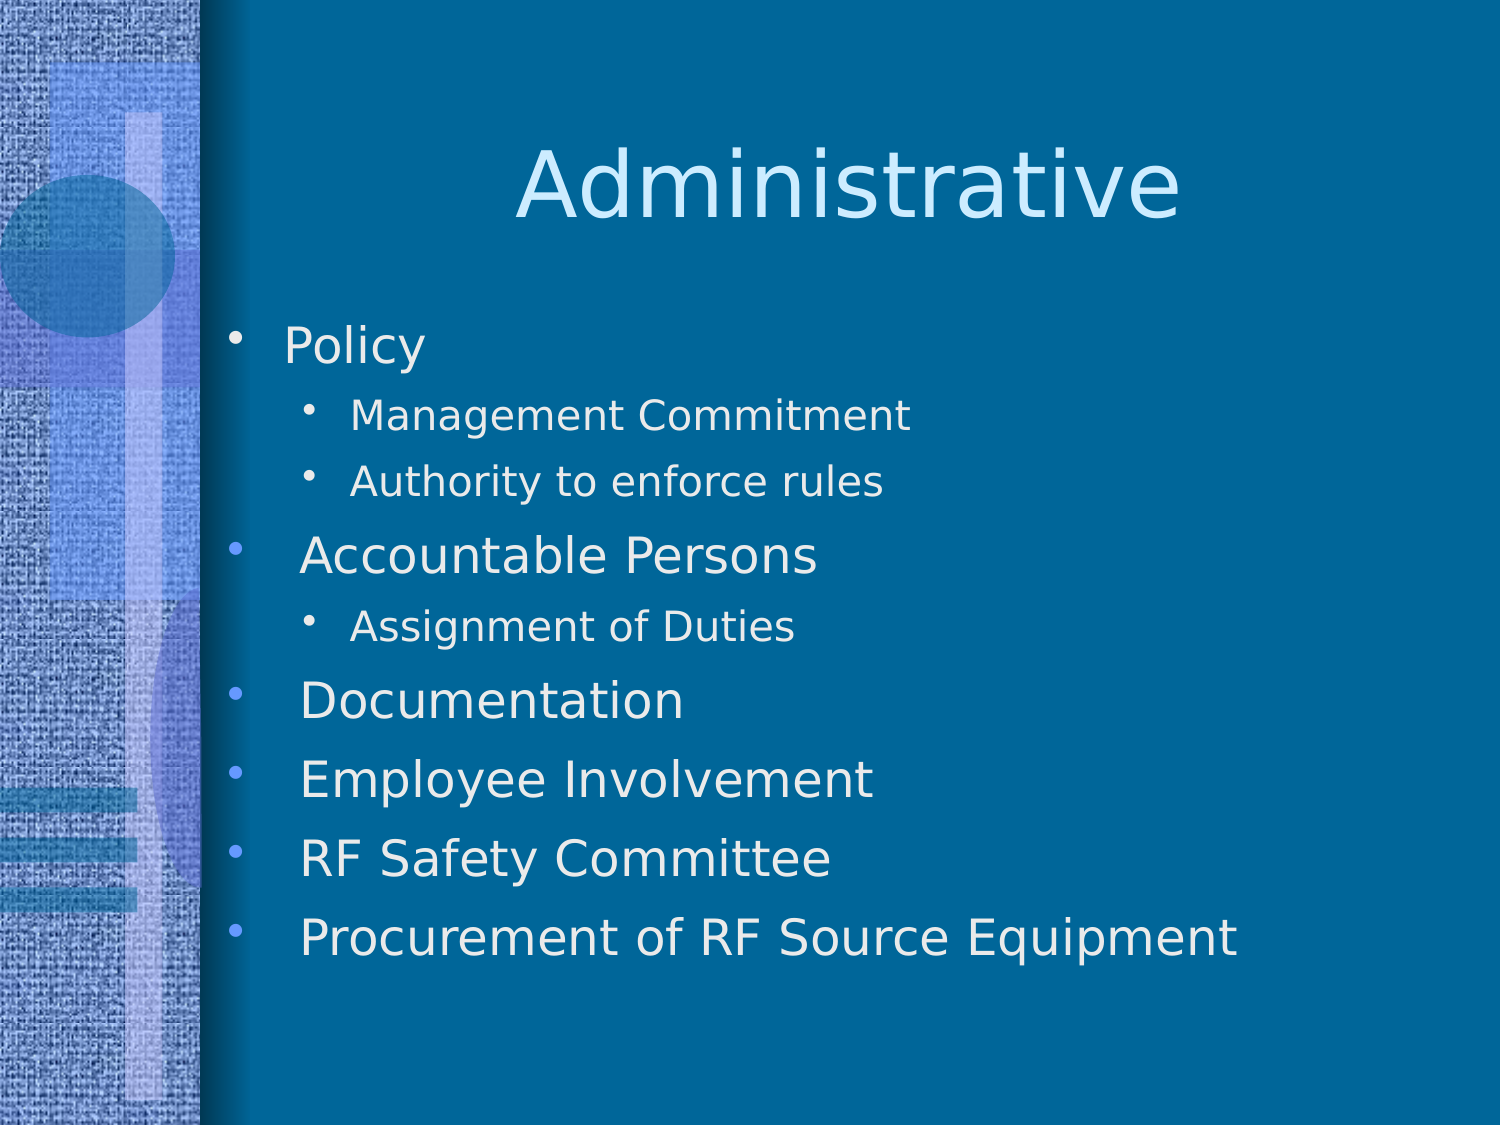

# Administrative
Policy
Management Commitment
Authority to enforce rules
 Accountable Persons
Assignment of Duties
 Documentation
 Employee Involvement
 RF Safety Committee
 Procurement of RF Source Equipment